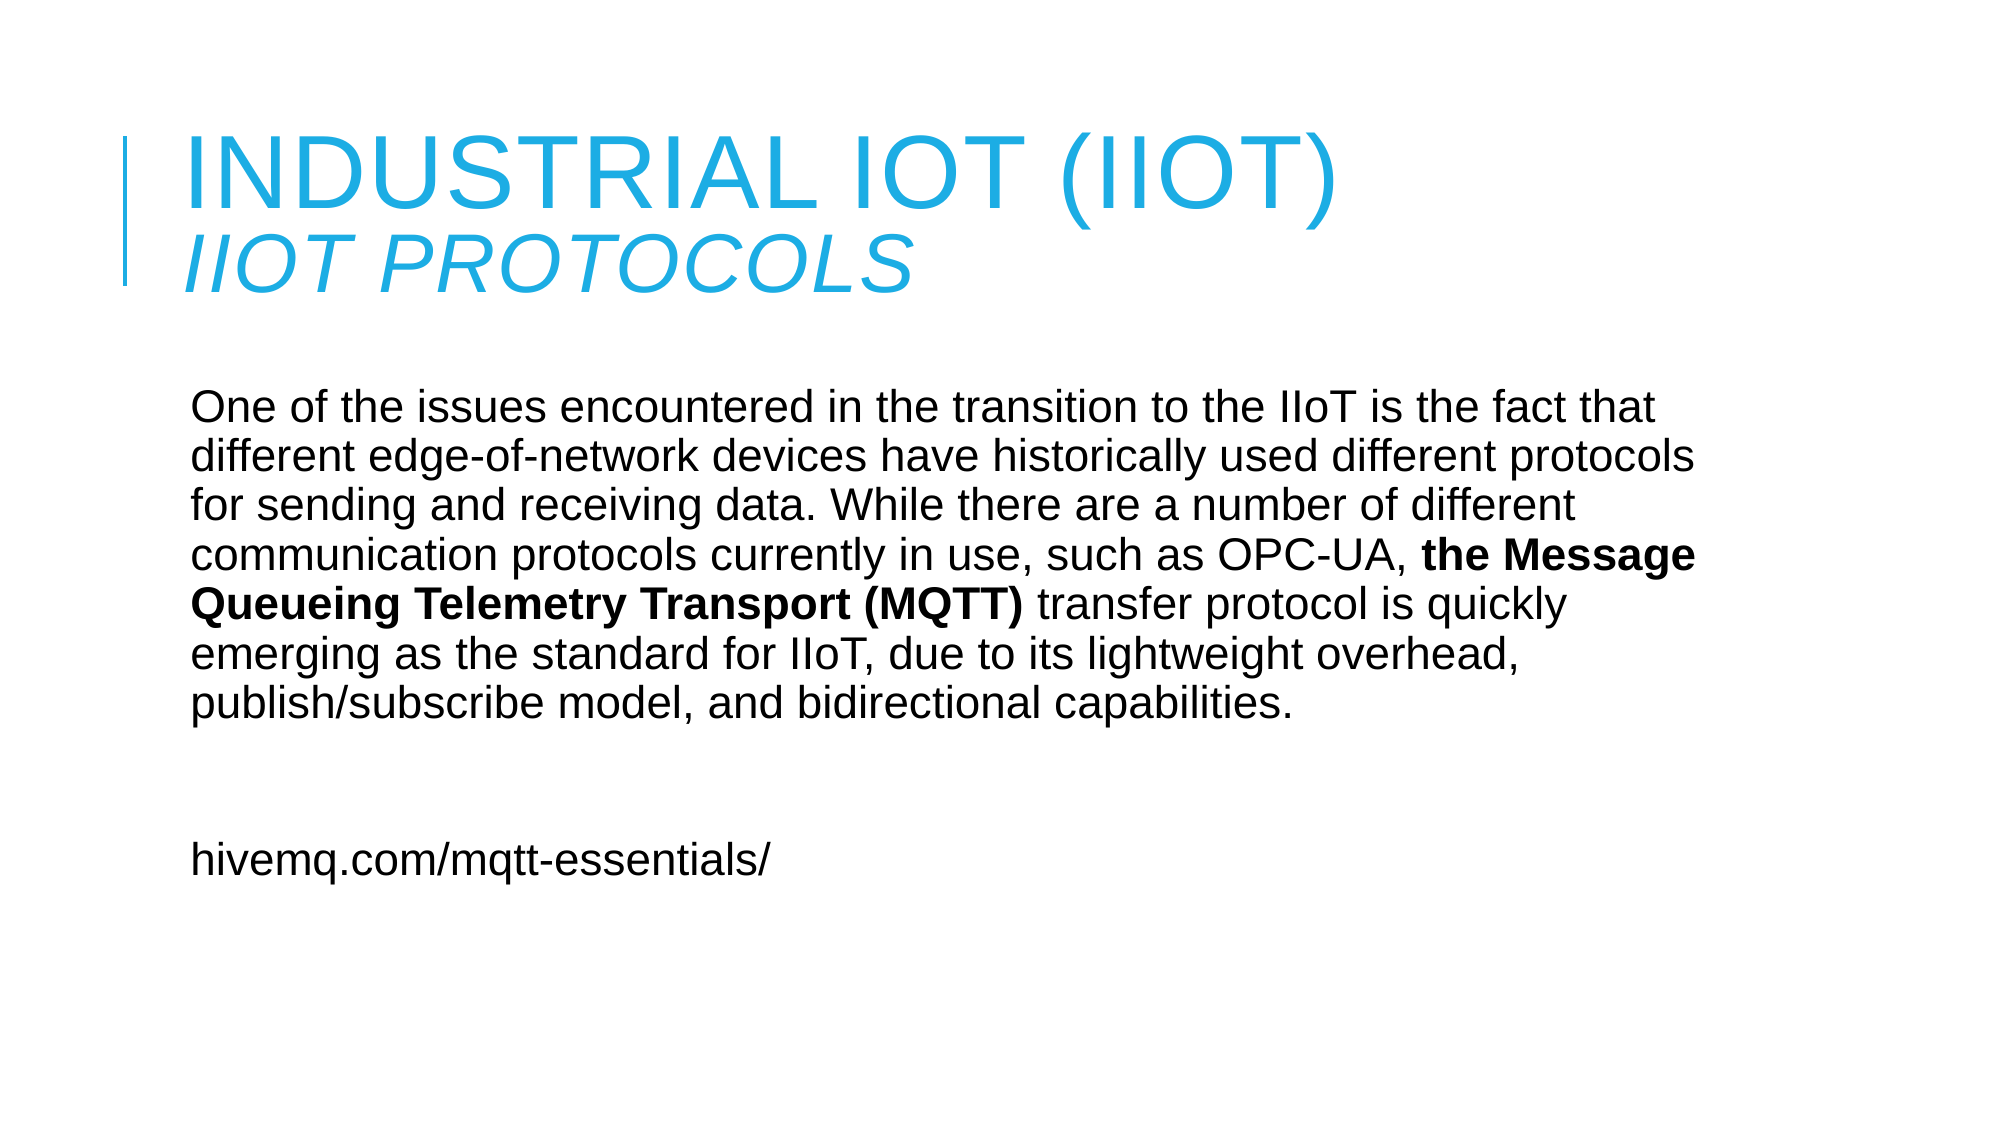

# Industrial IoT (IIoT) IIOT Protocols
One of the issues encountered in the transition to the IIoT is the fact that different edge-of-network devices have historically used different protocols for sending and receiving data. While there are a number of different communication protocols currently in use, such as OPC-UA, the Message Queueing Telemetry Transport (MQTT) transfer protocol is quickly emerging as the standard for IIoT, due to its lightweight overhead, publish/subscribe model, and bidirectional capabilities.

hivemq.com/mqtt-essentials/